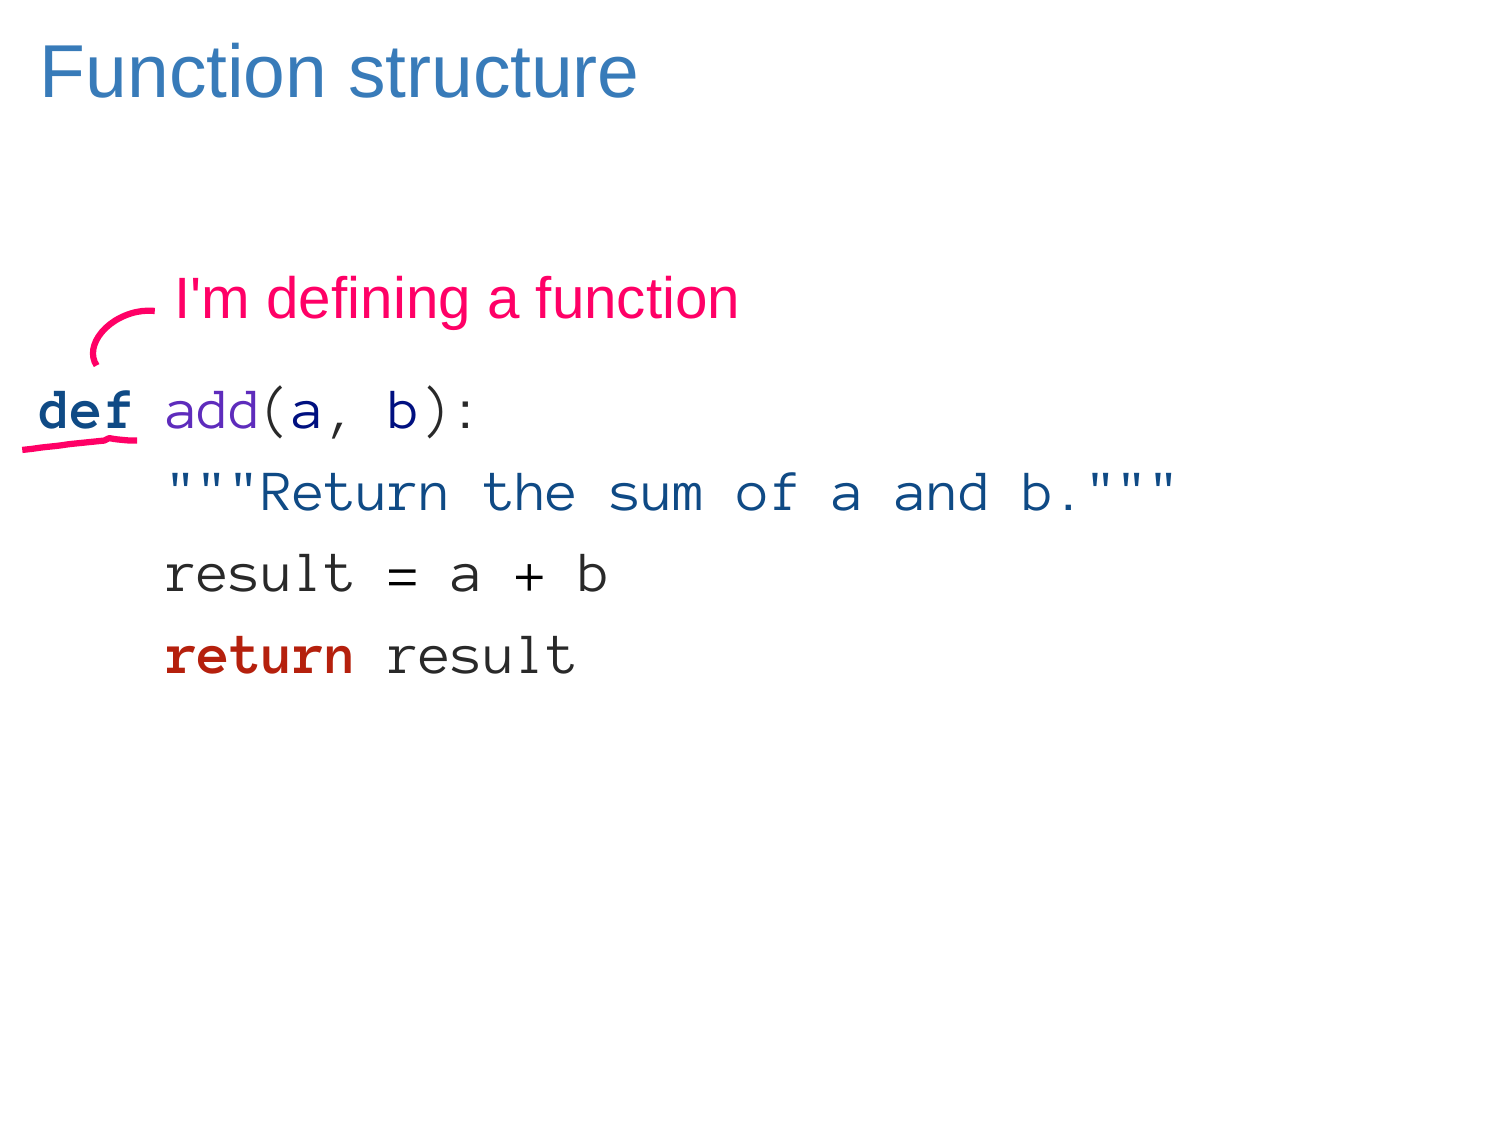

# Function structure
I'm defining a function

def add(a, b):
    """Return the sum of a and b."""
    result = a + b
    return result